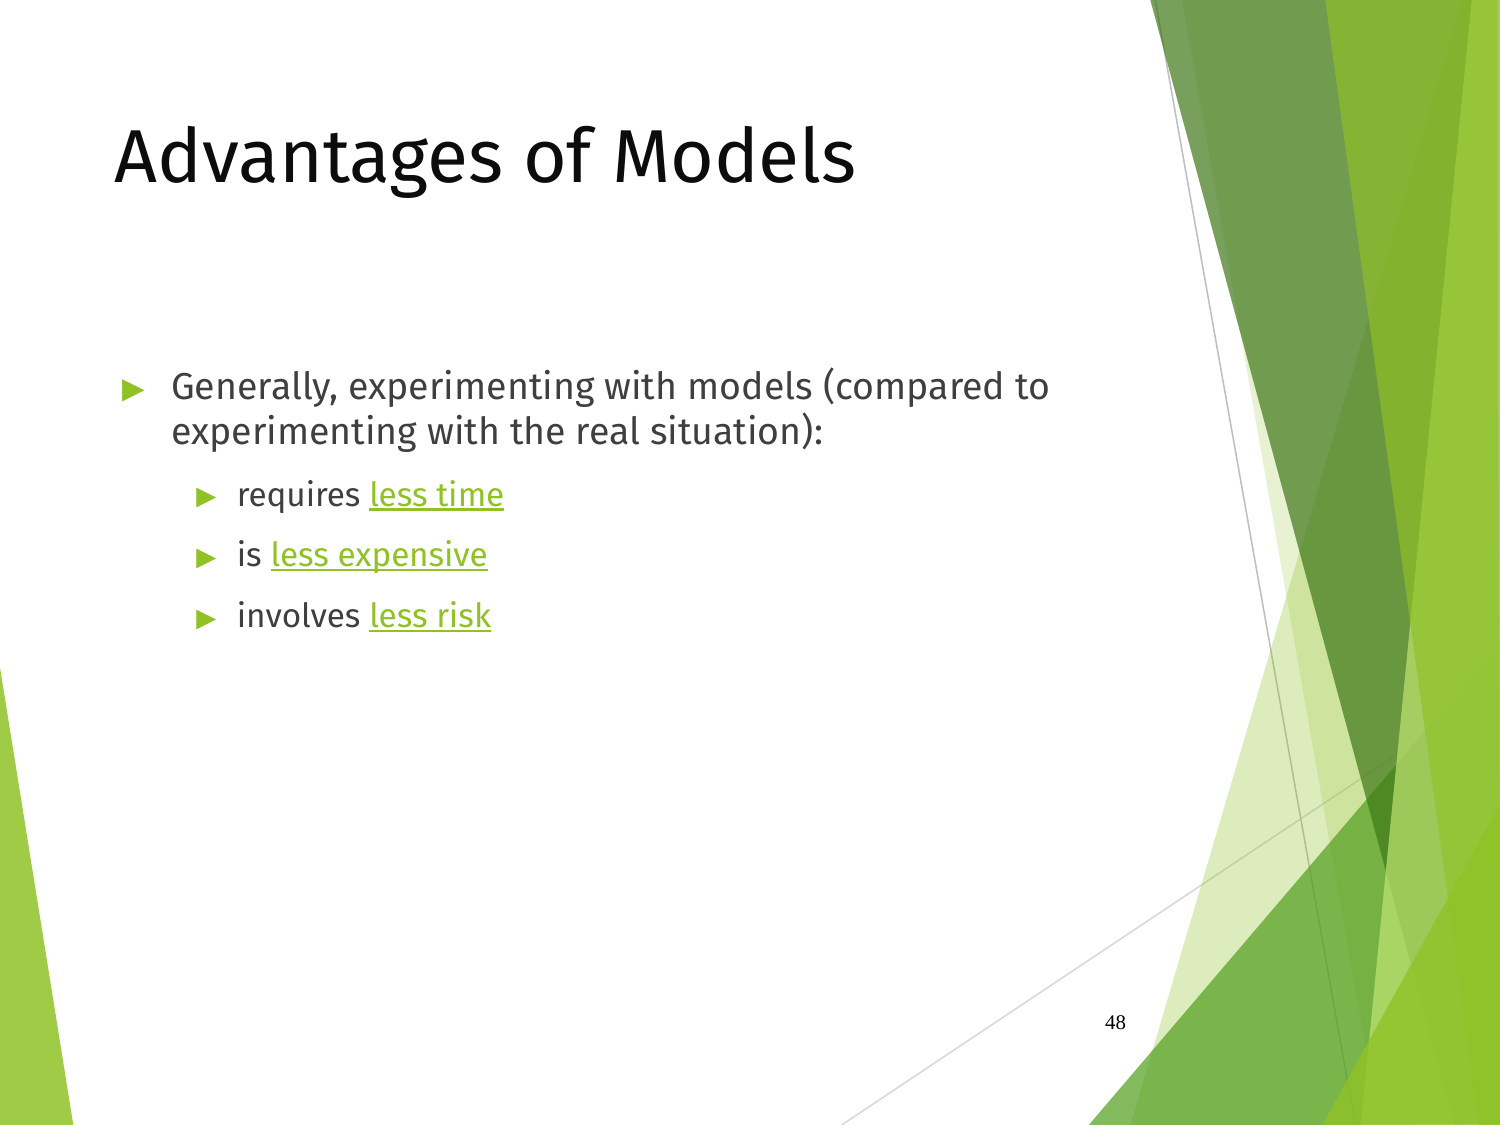

# Advantages of Models
Generally, experimenting with models (compared to experimenting with the real situation):
requires less time
is less expensive
involves less risk

48